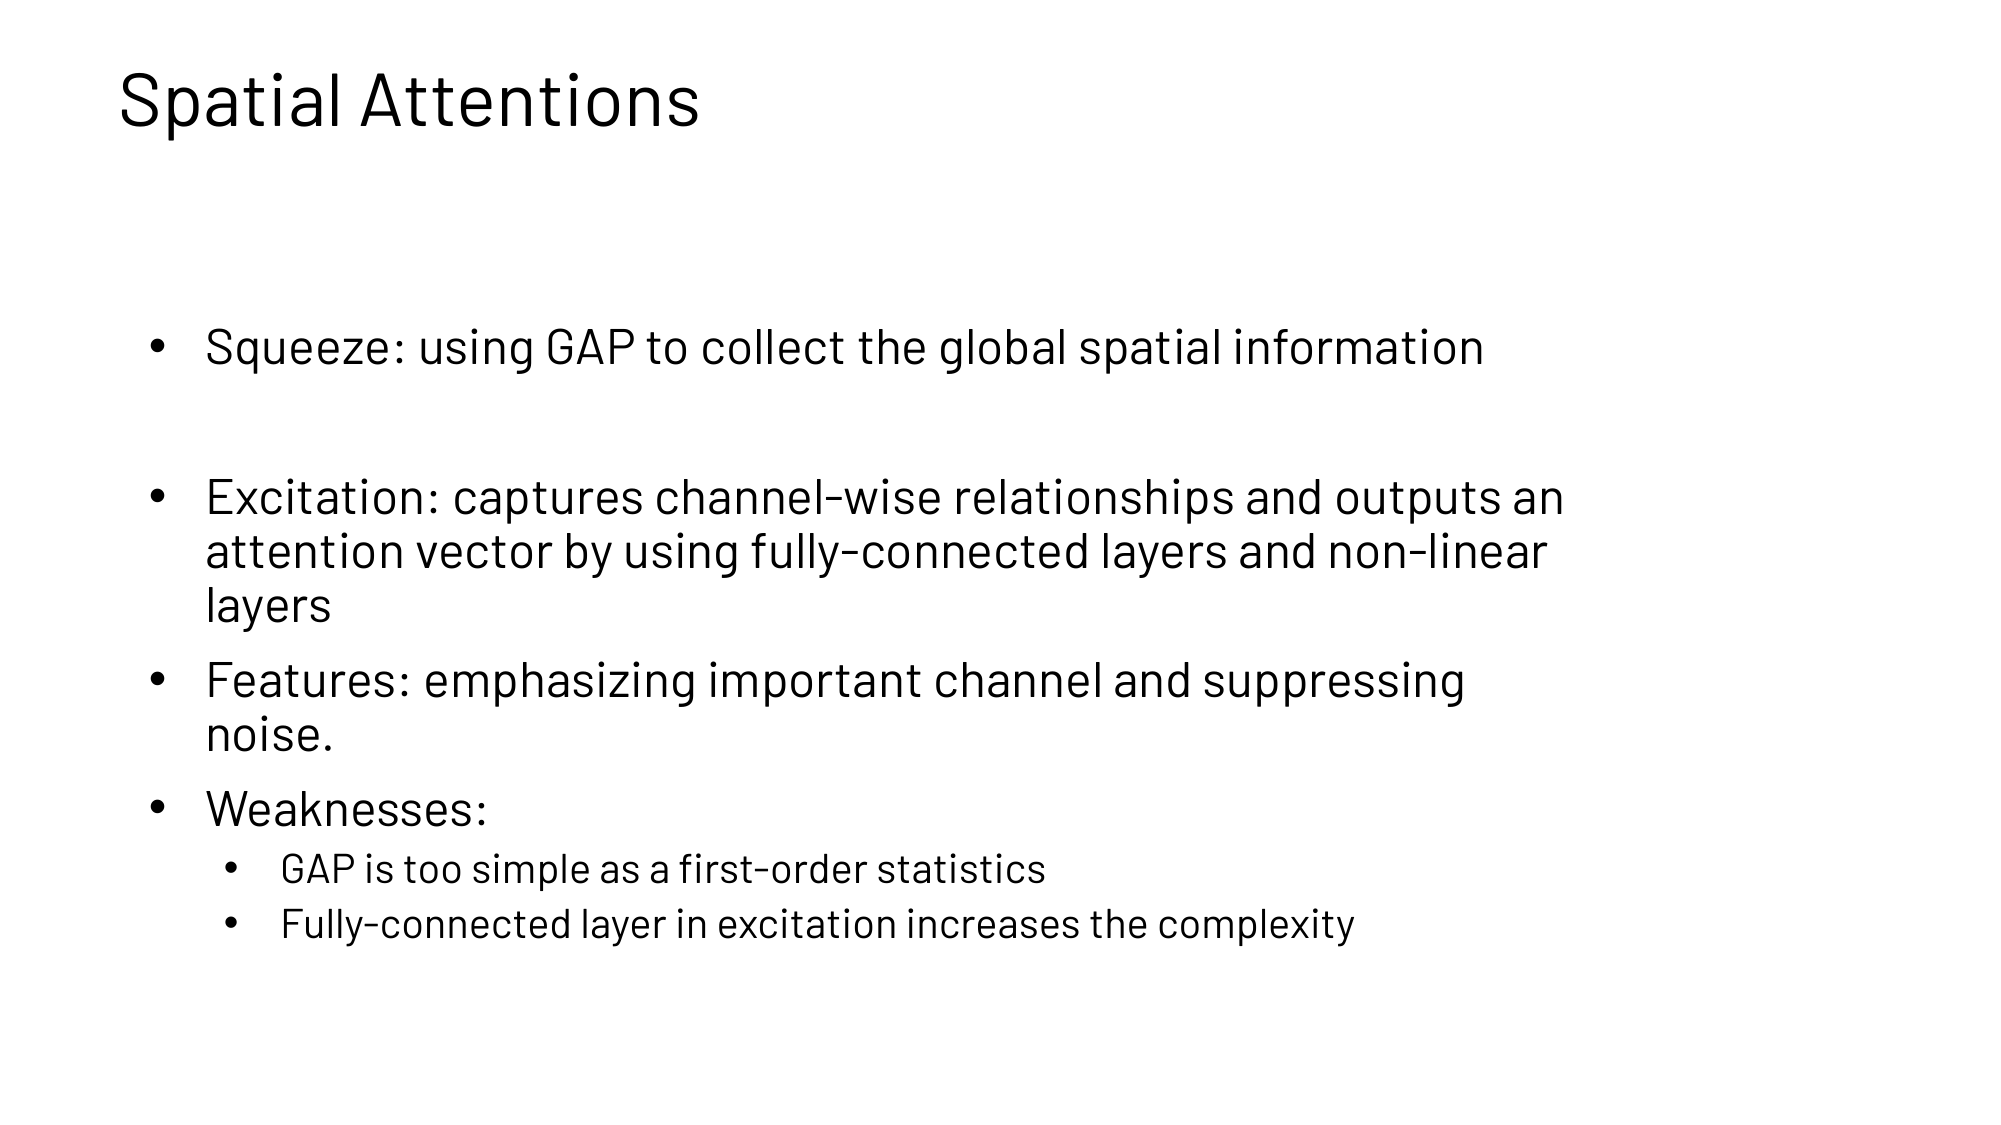

# Spatial Attentions
Squeeze: using GAP to collect the global spatial information

Excitation: captures channel-wise relationships and outputs an attention vector by using fully-connected layers and non-linear layers
Features: emphasizing important channel and suppressing noise.
Weaknesses:
GAP is too simple as a first-order statistics
Fully-connected layer in excitation increases the complexity